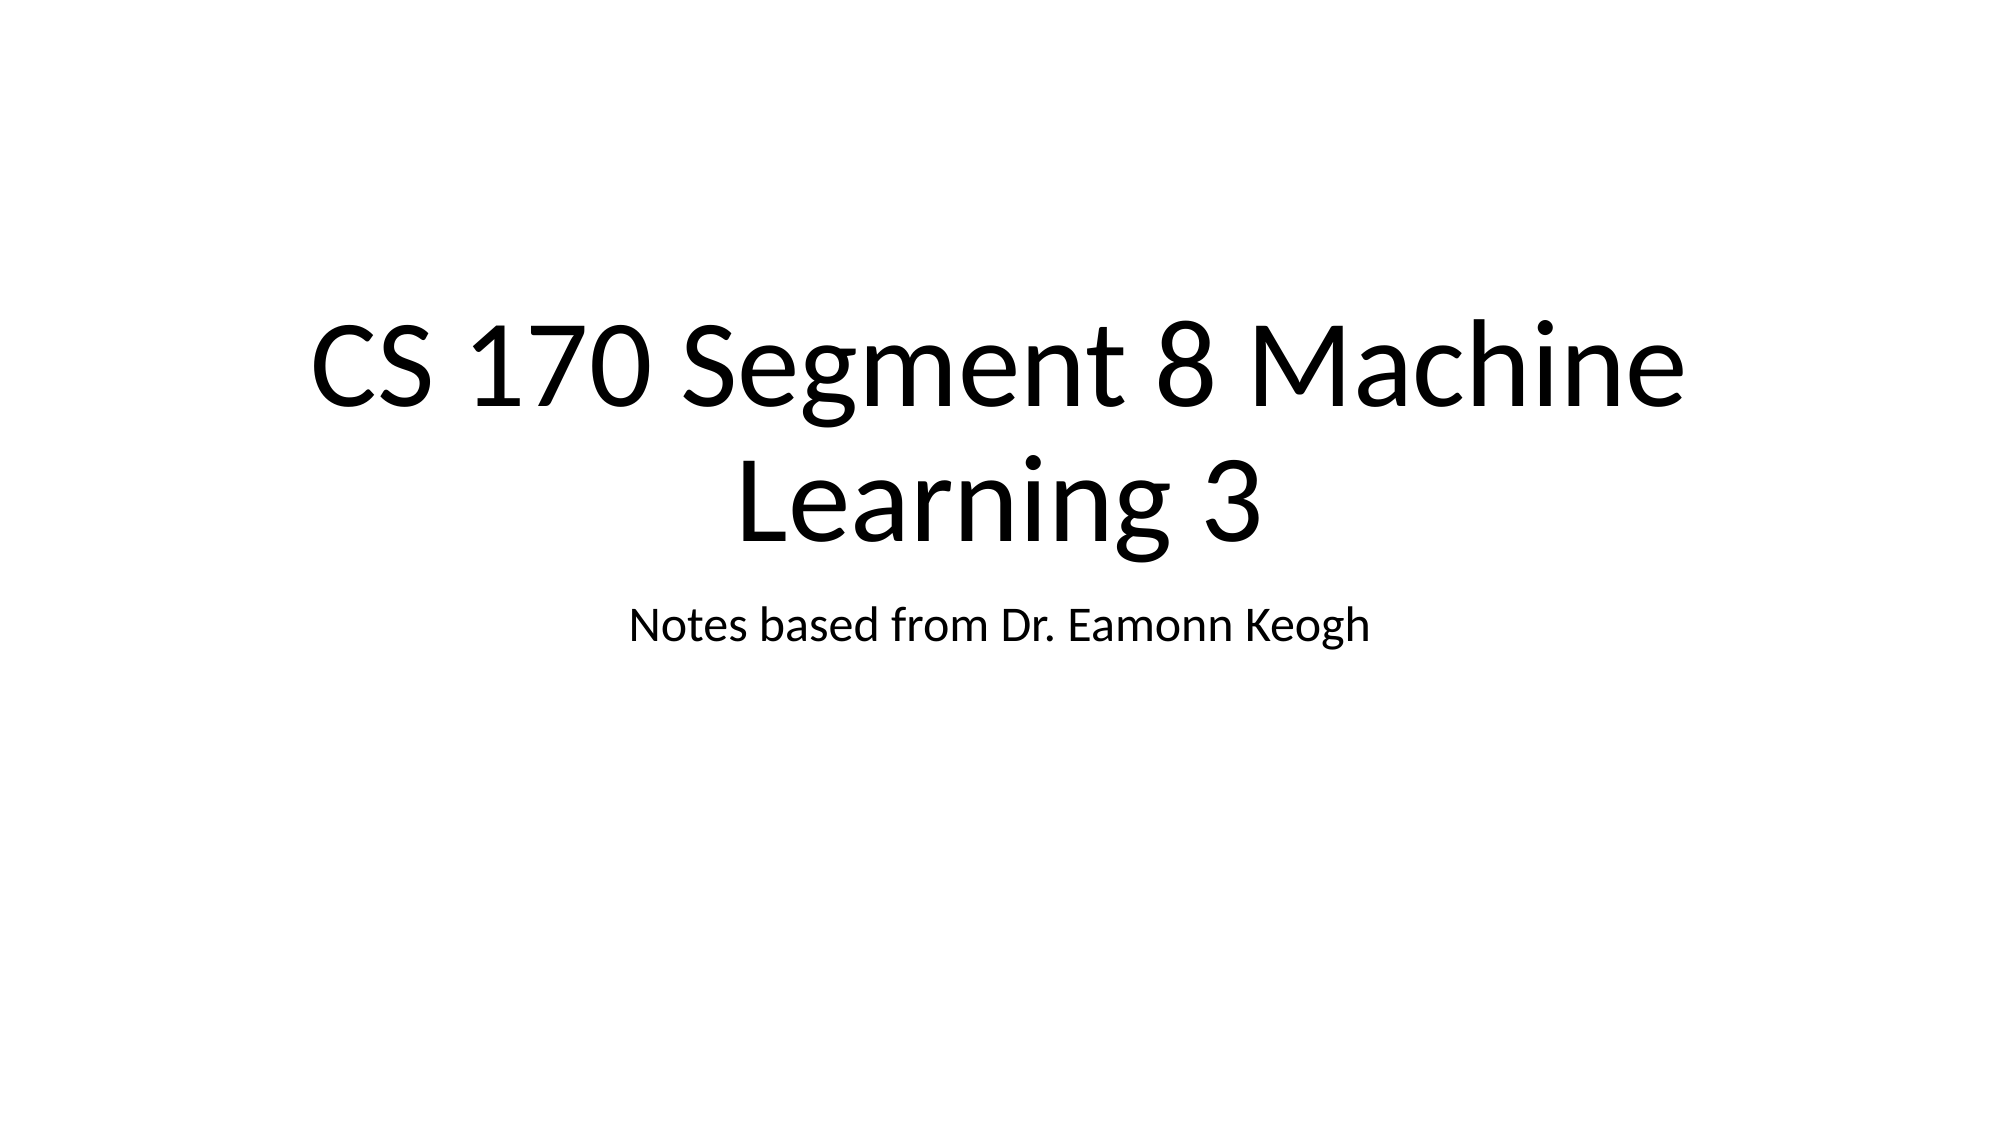

# CS 170 Segment 8 Machine Learning 3
Notes based from Dr. Eamonn Keogh